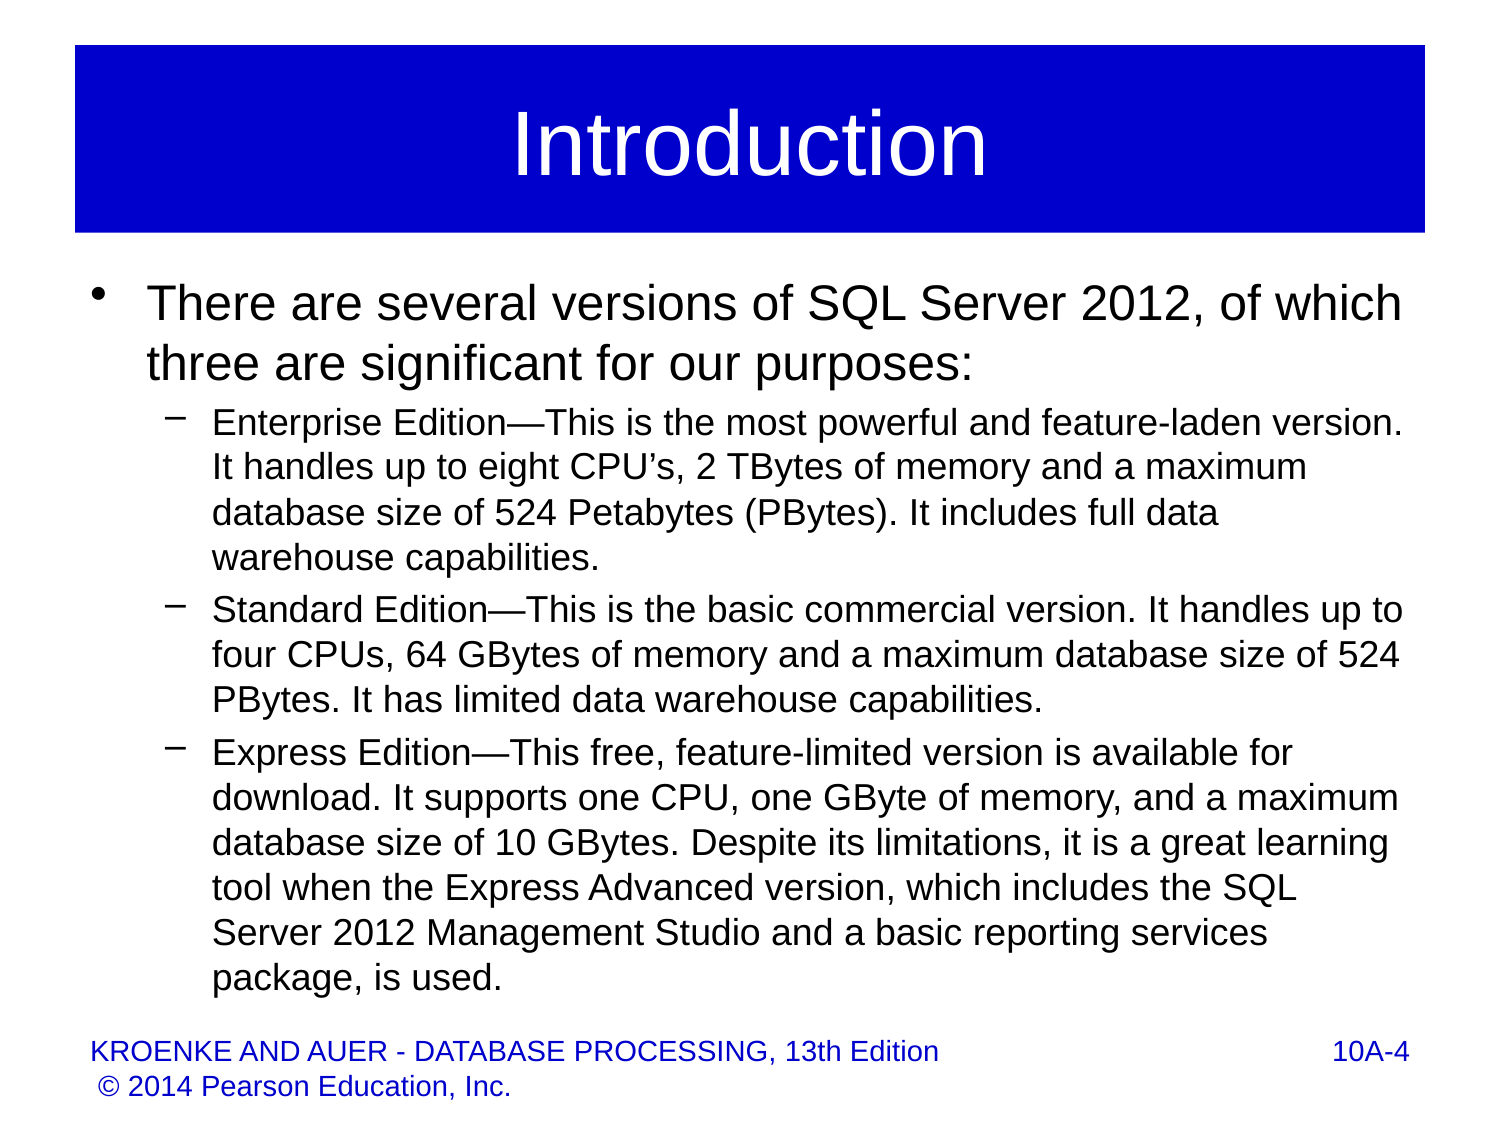

# Introduction
There are several versions of SQL Server 2012, of which three are significant for our purposes:
Enterprise Edition—This is the most powerful and feature-laden version. It handles up to eight CPU’s, 2 TBytes of memory and a maximum database size of 524 Petabytes (PBytes). It includes full data warehouse capabilities.
Standard Edition—This is the basic commercial version. It handles up to four CPUs, 64 GBytes of memory and a maximum database size of 524 PBytes. It has limited data warehouse capabilities.
Express Edition—This free, feature-limited version is available for download. It supports one CPU, one GByte of memory, and a maximum database size of 10 GBytes. Despite its limitations, it is a great learning tool when the Express Advanced version, which includes the SQL Server 2012 Management Studio and a basic reporting services package, is used.
10A-4

KROENKE AND AUER - DATABASE PROCESSING, 13th Edition  © 2014 Pearson Education, Inc.